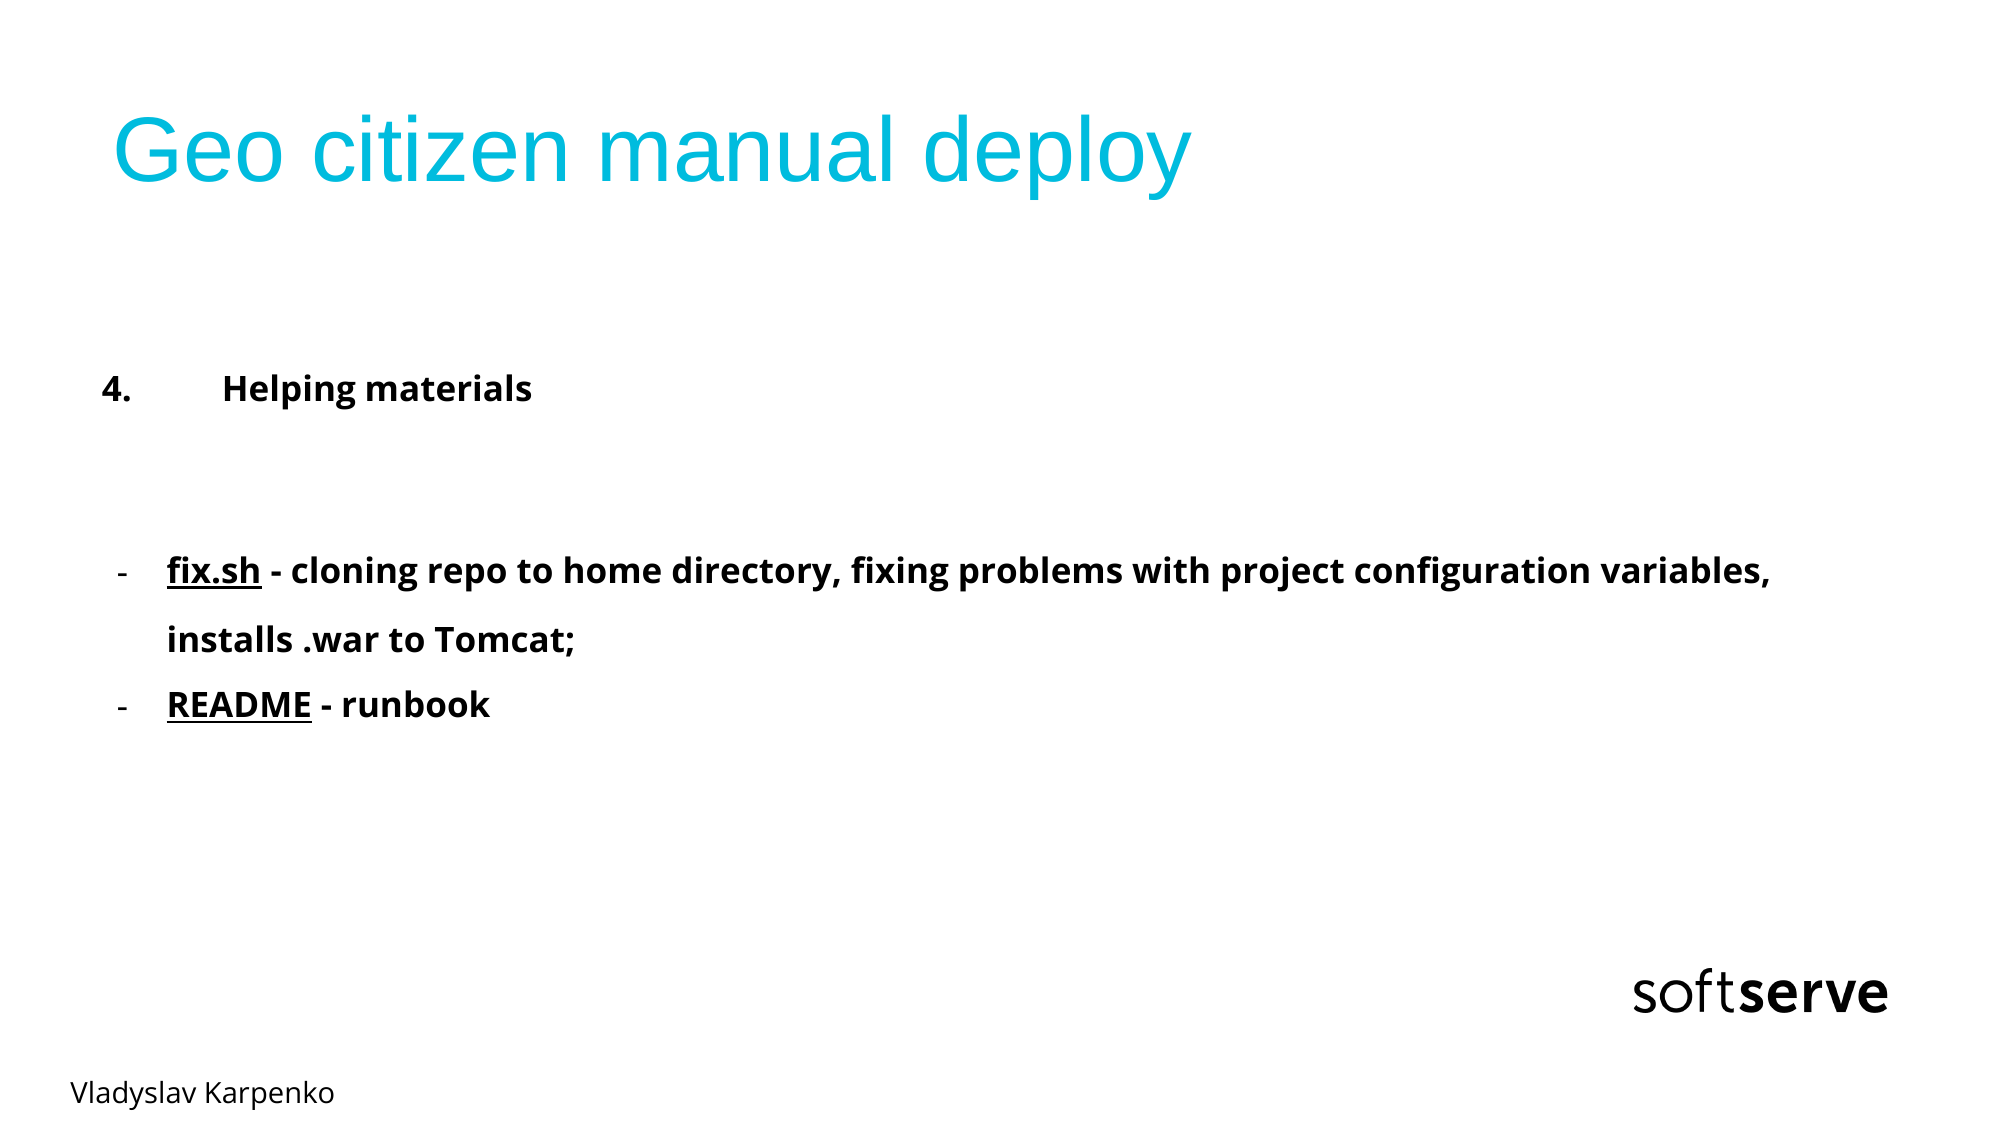

# Geo citizen manual deploy
4.	Helping materials

fix.sh - cloning repo to home directory, fixing problems with project configuration variables, installs .war to Tomcat;
README - runbook

Vladyslav Karpenko